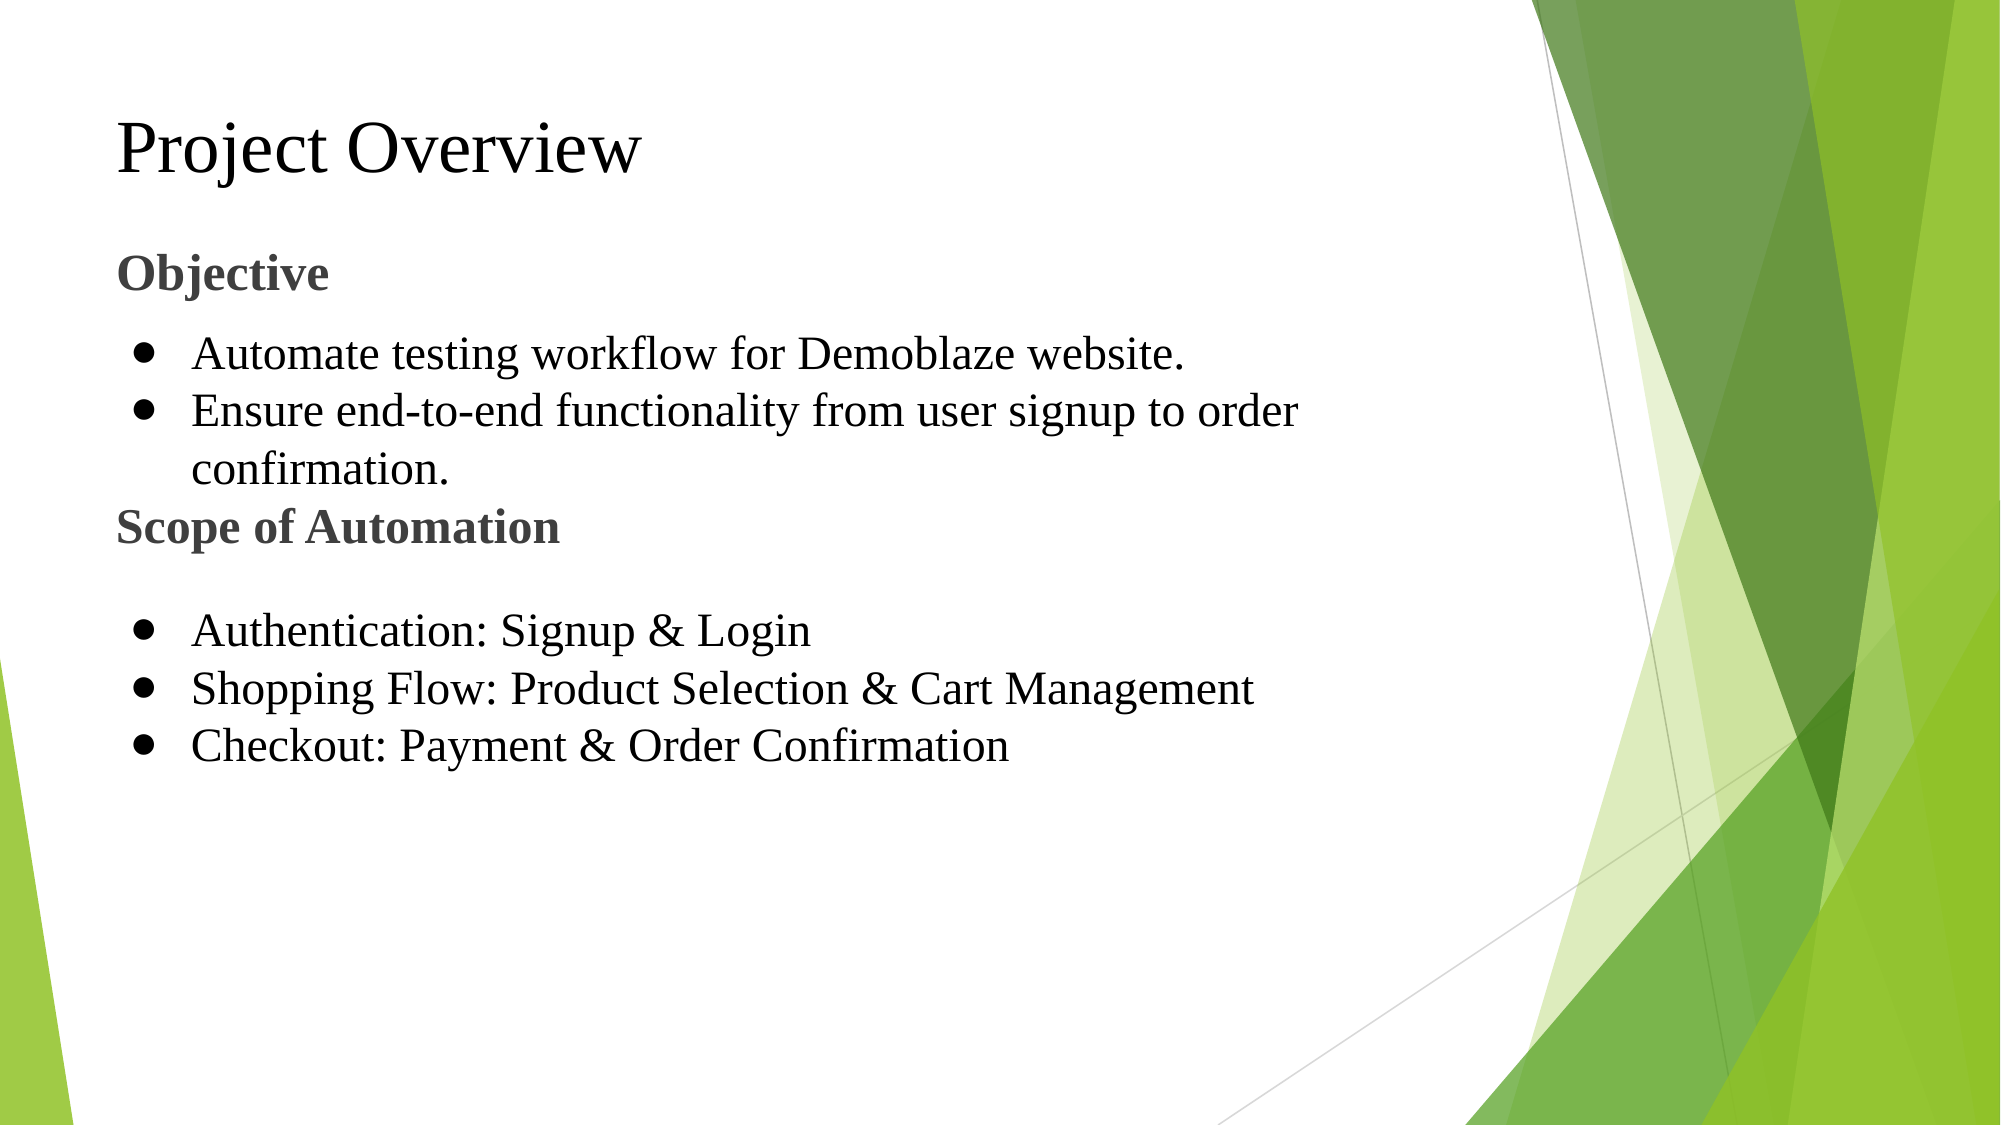

# Project Overview
Objective
Automate testing workflow for Demoblaze website.
Ensure end-to-end functionality from user signup to order confirmation.

Scope of Automation

Authentication: Signup & Login
Shopping Flow: Product Selection & Cart Management
Checkout: Payment & Order Confirmation